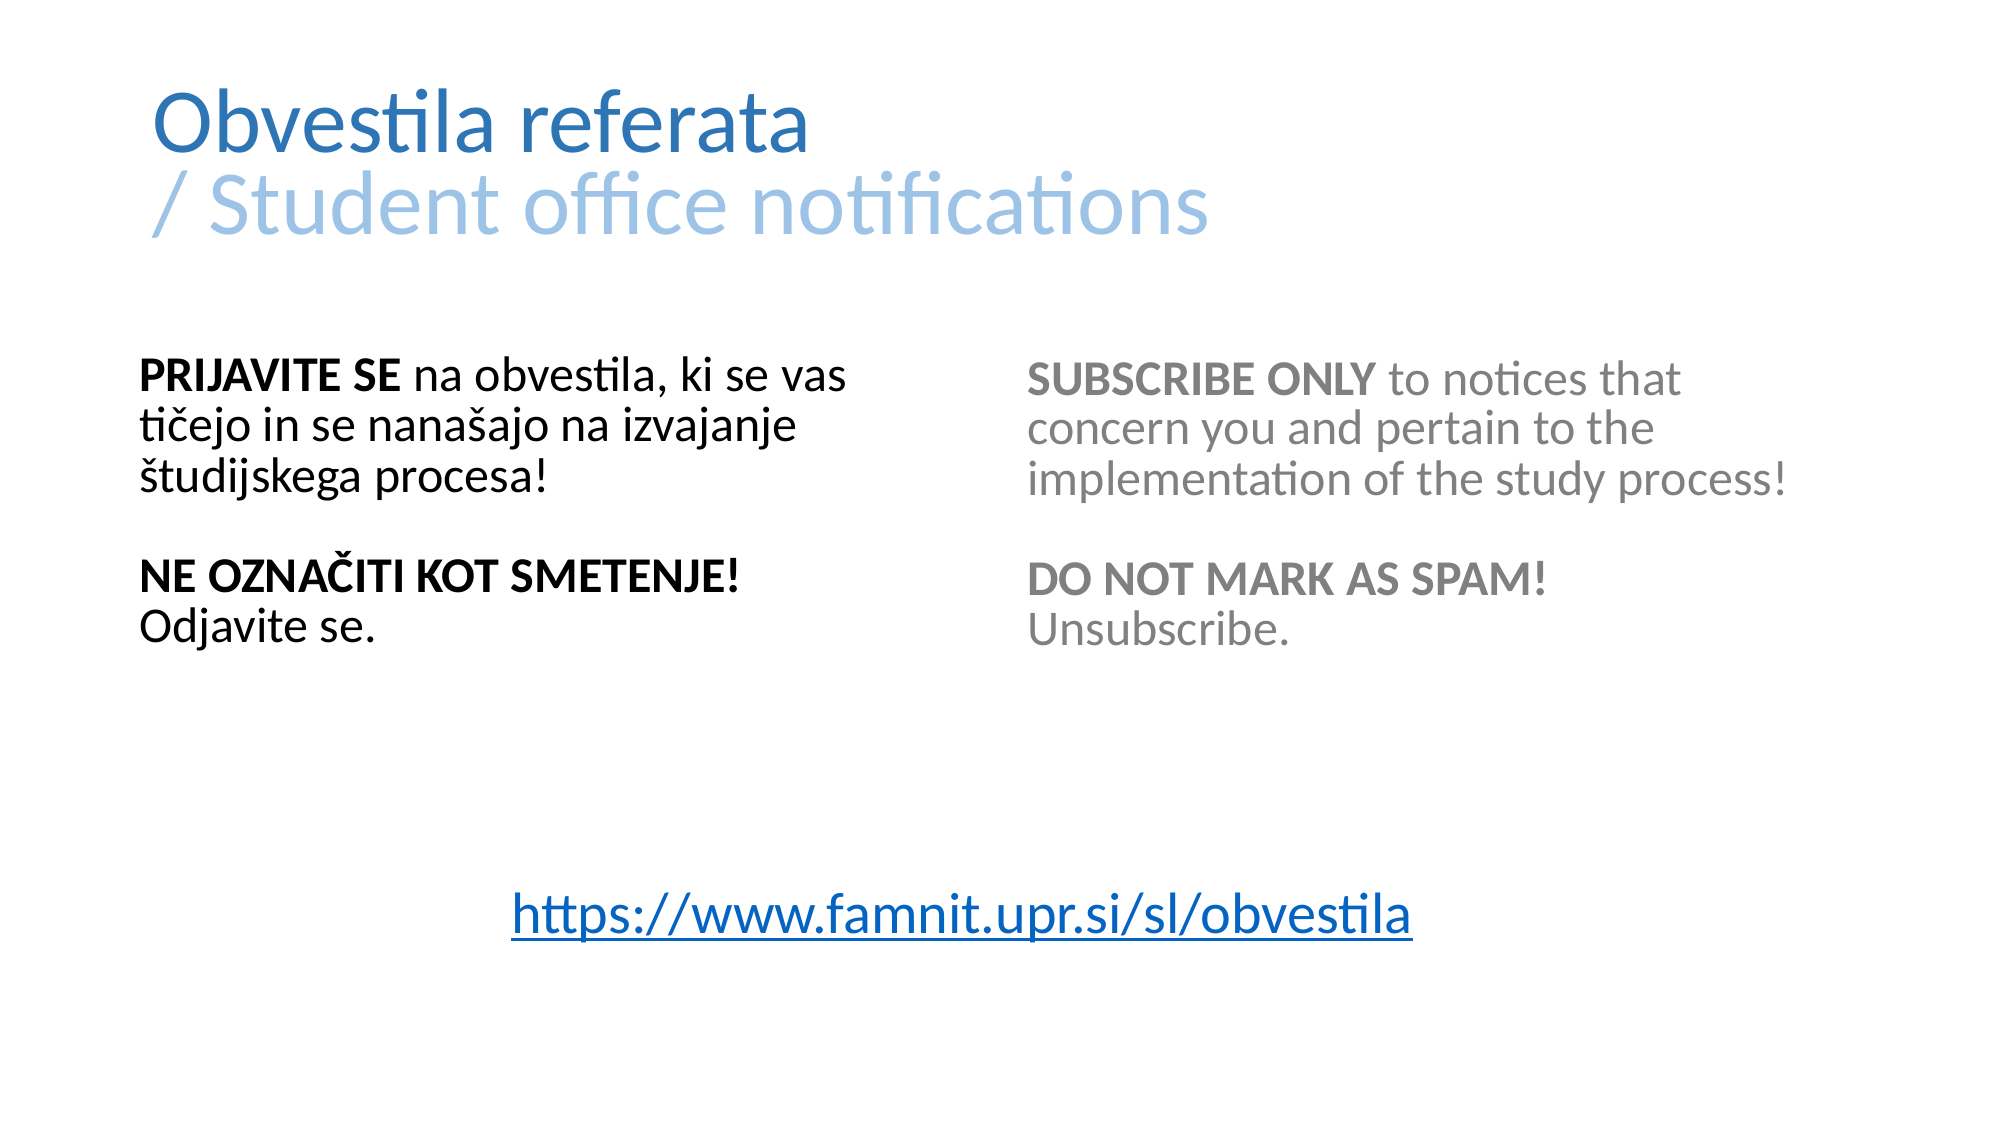

# Obvestila referata / Student office notifications
PRIJAVITE SE na obvestila, ki se vas tičejo in se nanašajo na izvajanje študijskega procesa!

NE OZNAČITI KOT SMETENJE!
Odjavite se.

SUBSCRIBE ONLY to notices that concern you and pertain to the implementation of the study process!

DO NOT MARK AS SPAM!
Unsubscribe.
https://www.famnit.upr.si/sl/obvestila